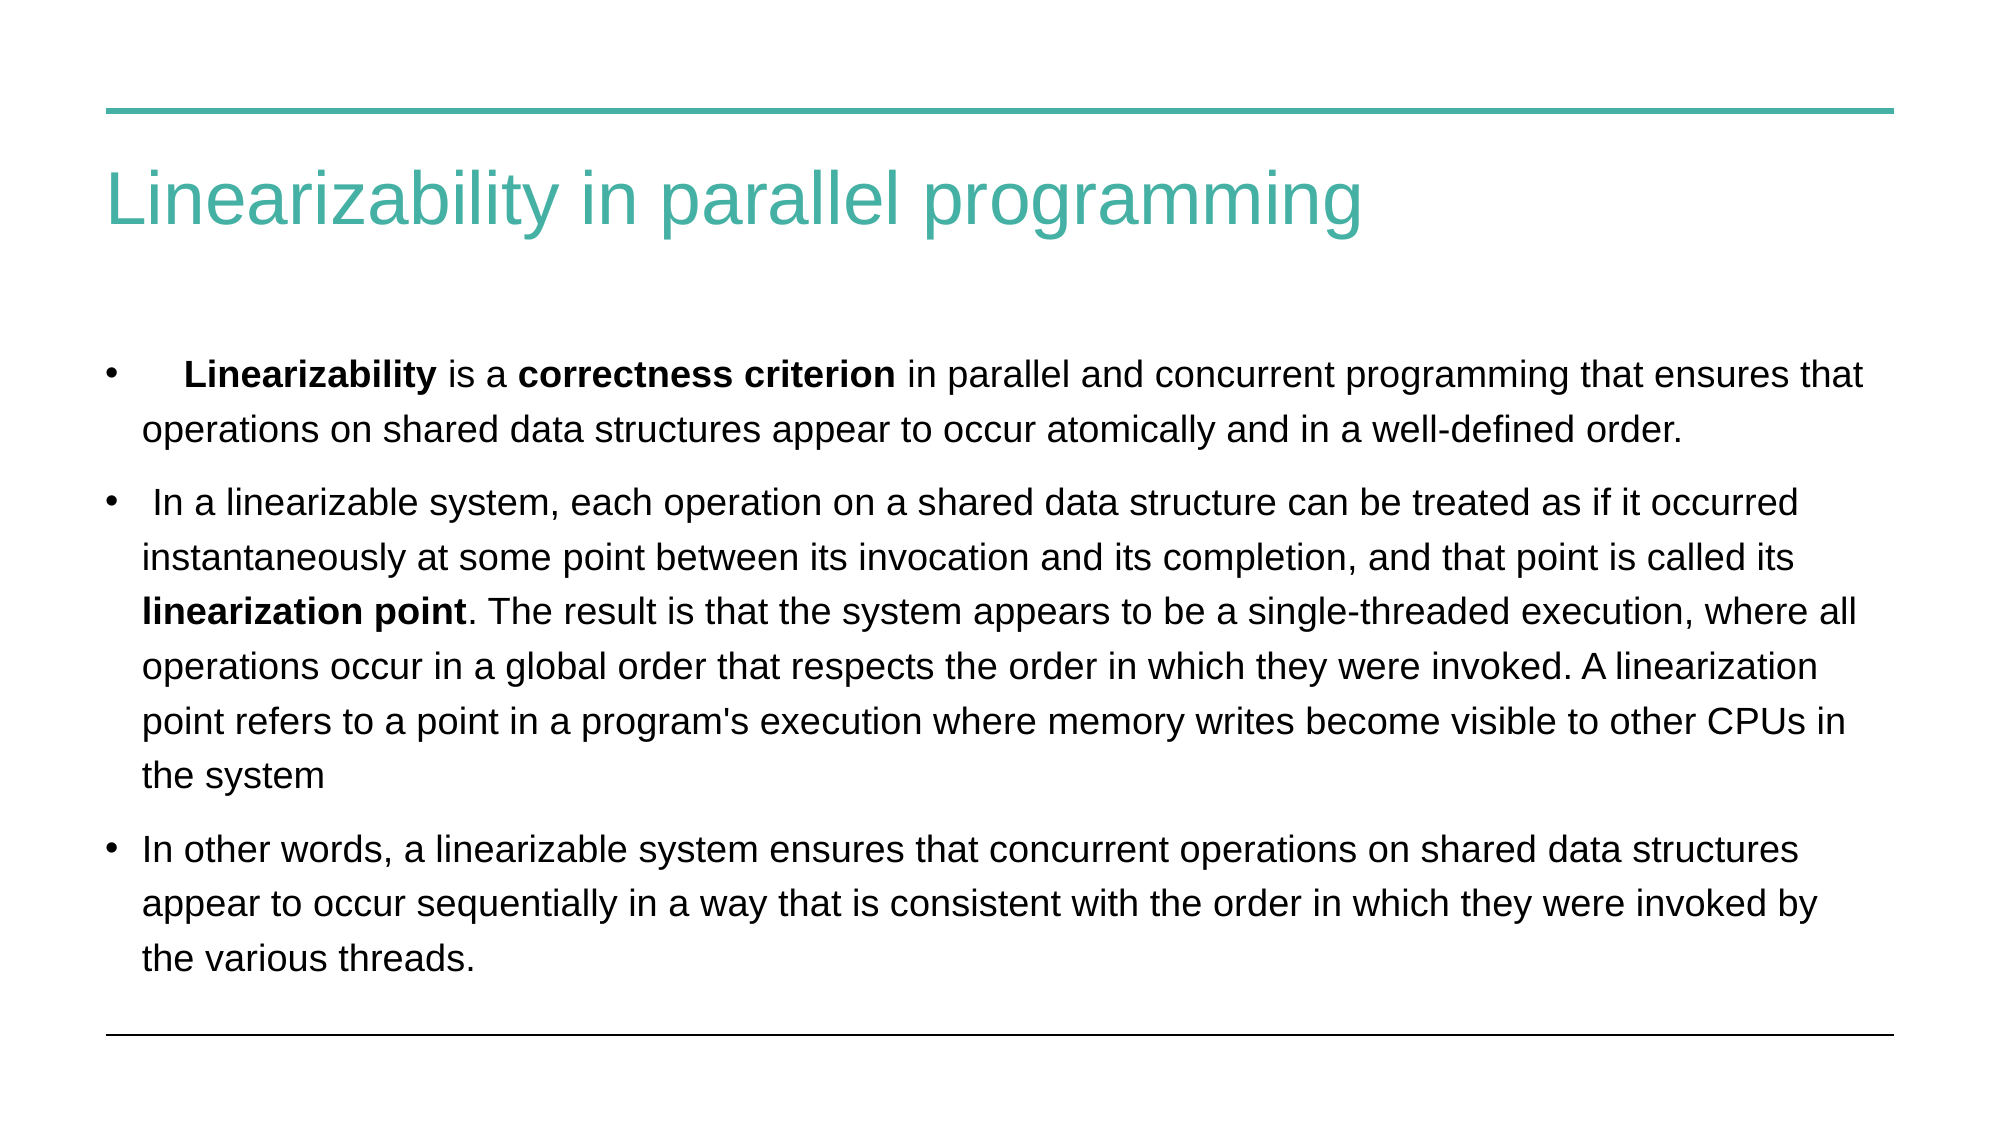

# Linearizability in parallel programming
    Linearizability is a correctness criterion in parallel and concurrent programming that ensures that operations on shared data structures appear to occur atomically and in a well-defined order.
 In a linearizable system, each operation on a shared data structure can be treated as if it occurred instantaneously at some point between its invocation and its completion, and that point is called its linearization point. The result is that the system appears to be a single-threaded execution, where all operations occur in a global order that respects the order in which they were invoked. A linearization point refers to a point in a program's execution where memory writes become visible to other CPUs in the system
In other words, a linearizable system ensures that concurrent operations on shared data structures appear to occur sequentially in a way that is consistent with the order in which they were invoked by the various threads.